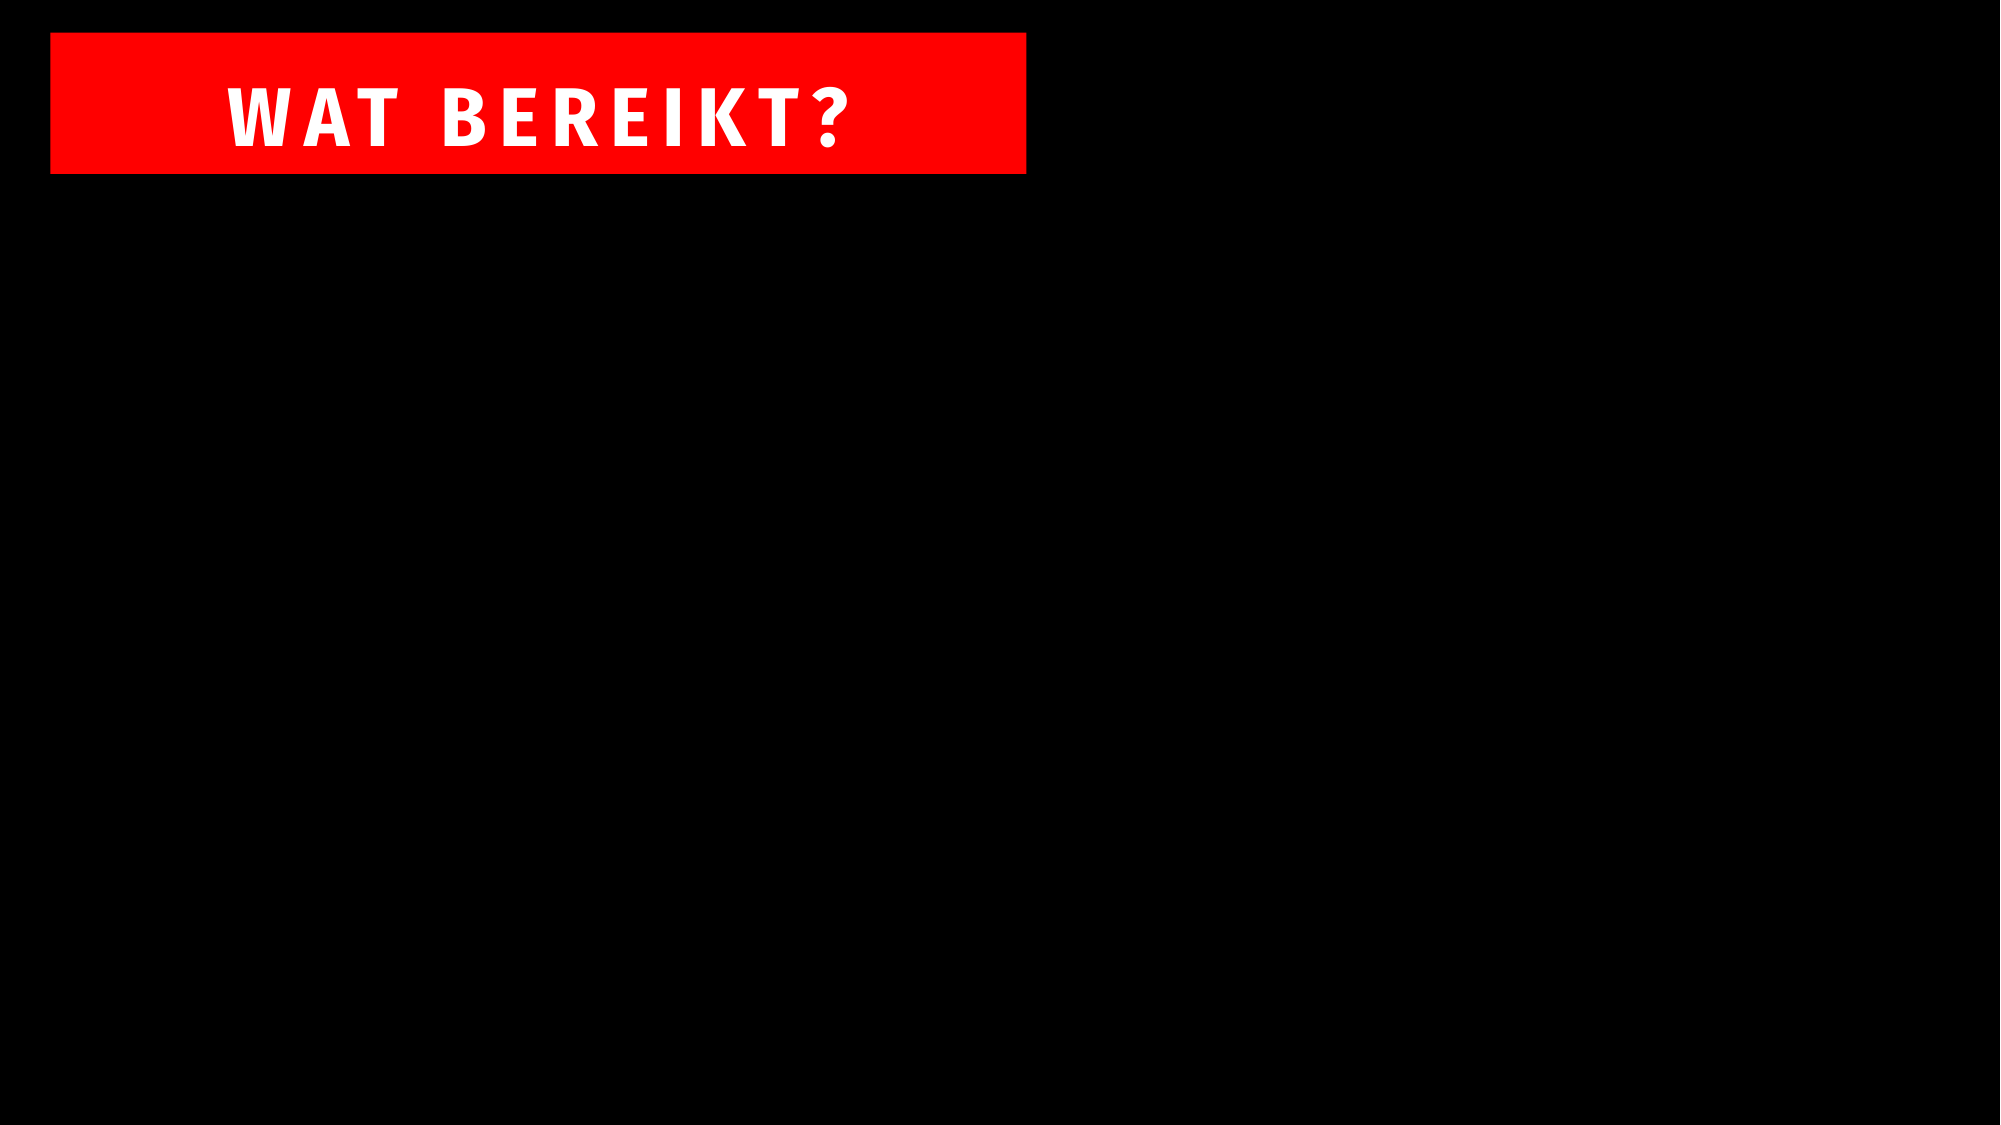

# WAT BEREIKT?
Elektrische auto’s heruitgevonden
Goedkoper dan benzine
Tunnels (hyperloop) niet succesvol
Na falen: Rakket gemaakt 1/10 prijs nasa + herbruikbaar
schoot tesla in de ruimte
COMPUTERCHIP OM BREIN TE VERBETEREN